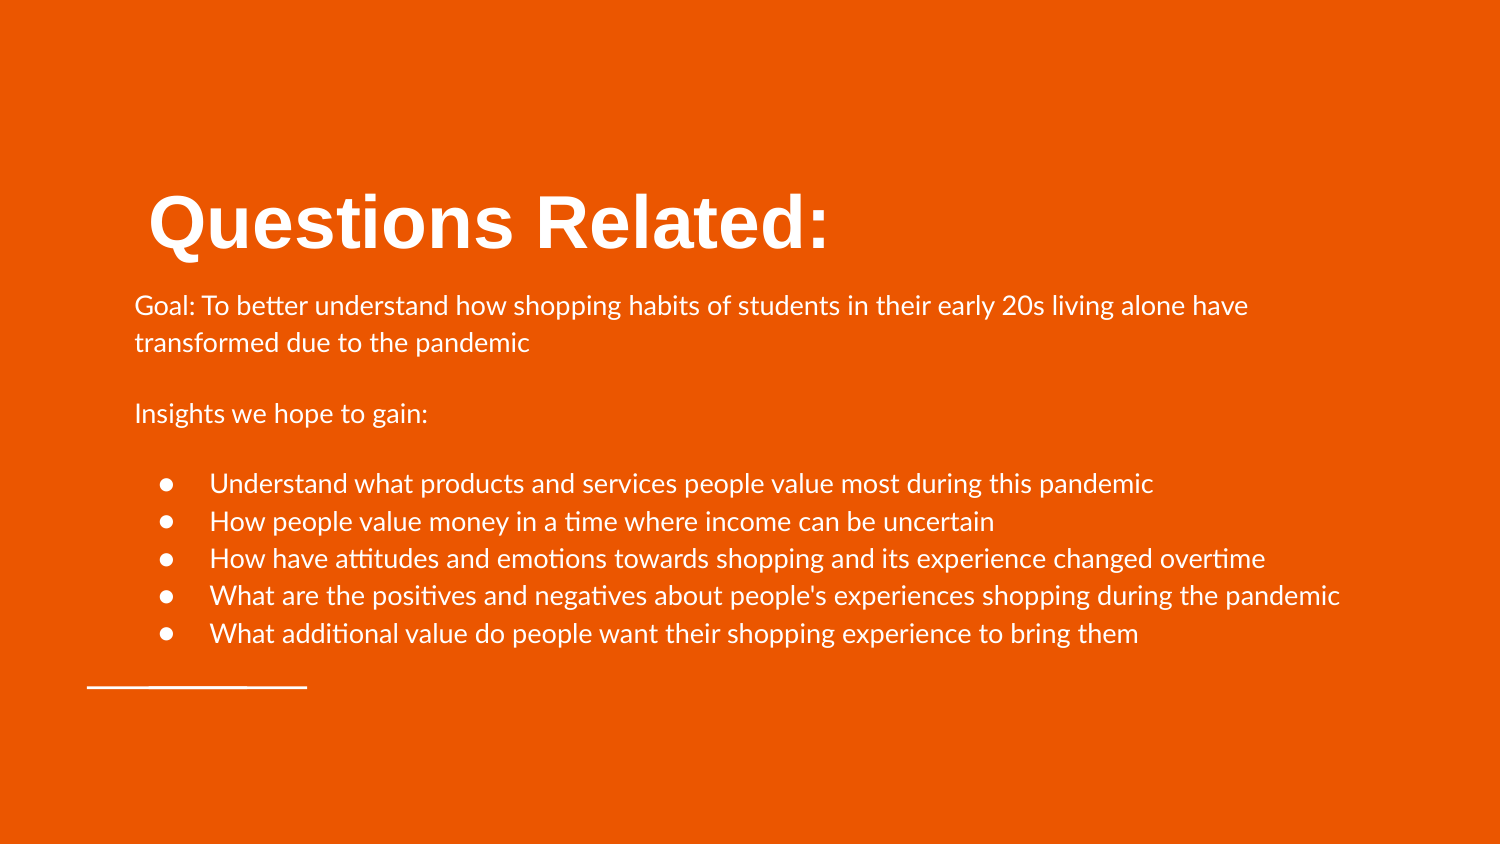

# Questions Related:
Goal: To better understand how shopping habits of students in their early 20s living alone have transformed due to the pandemic
Insights we hope to gain:
Understand what products and services people value most during this pandemic
How people value money in a time where income can be uncertain
How have attitudes and emotions towards shopping and its experience changed overtime
What are the positives and negatives about people's experiences shopping during the pandemic
What additional value do people want their shopping experience to bring them